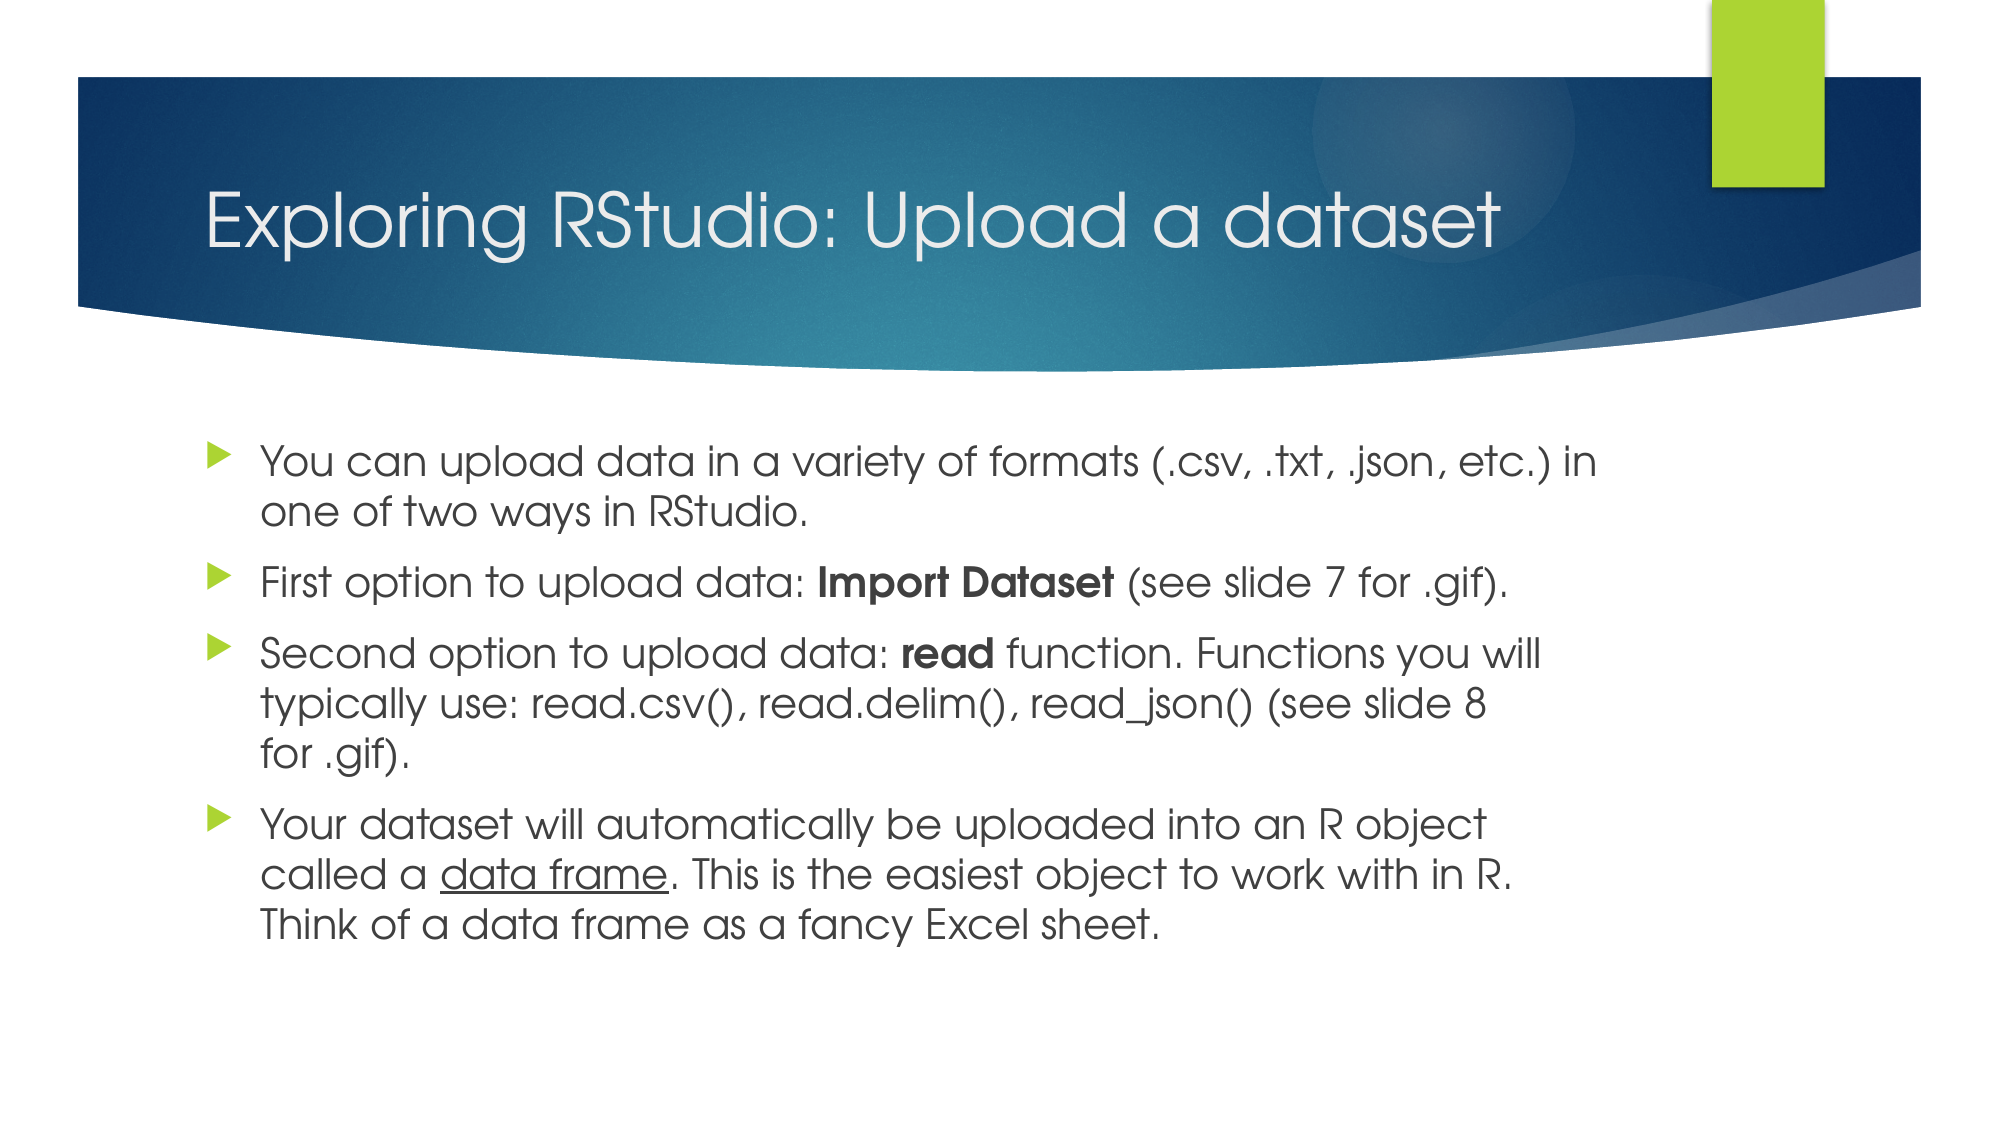

# Exploring RStudio: Upload a dataset
You can upload data in a variety of formats (.csv, .txt, .json, etc.) in one of two ways in RStudio.
First option to upload data: Import Dataset (see slide 7 for .gif).
Second option to upload data: read function. Functions you will typically use: read.csv(), read.delim(), read_json() (see slide 8 for .gif).
Your dataset will automatically be uploaded into an R object called a data frame. This is the easiest object to work with in R. Think of a data frame as a fancy Excel sheet.